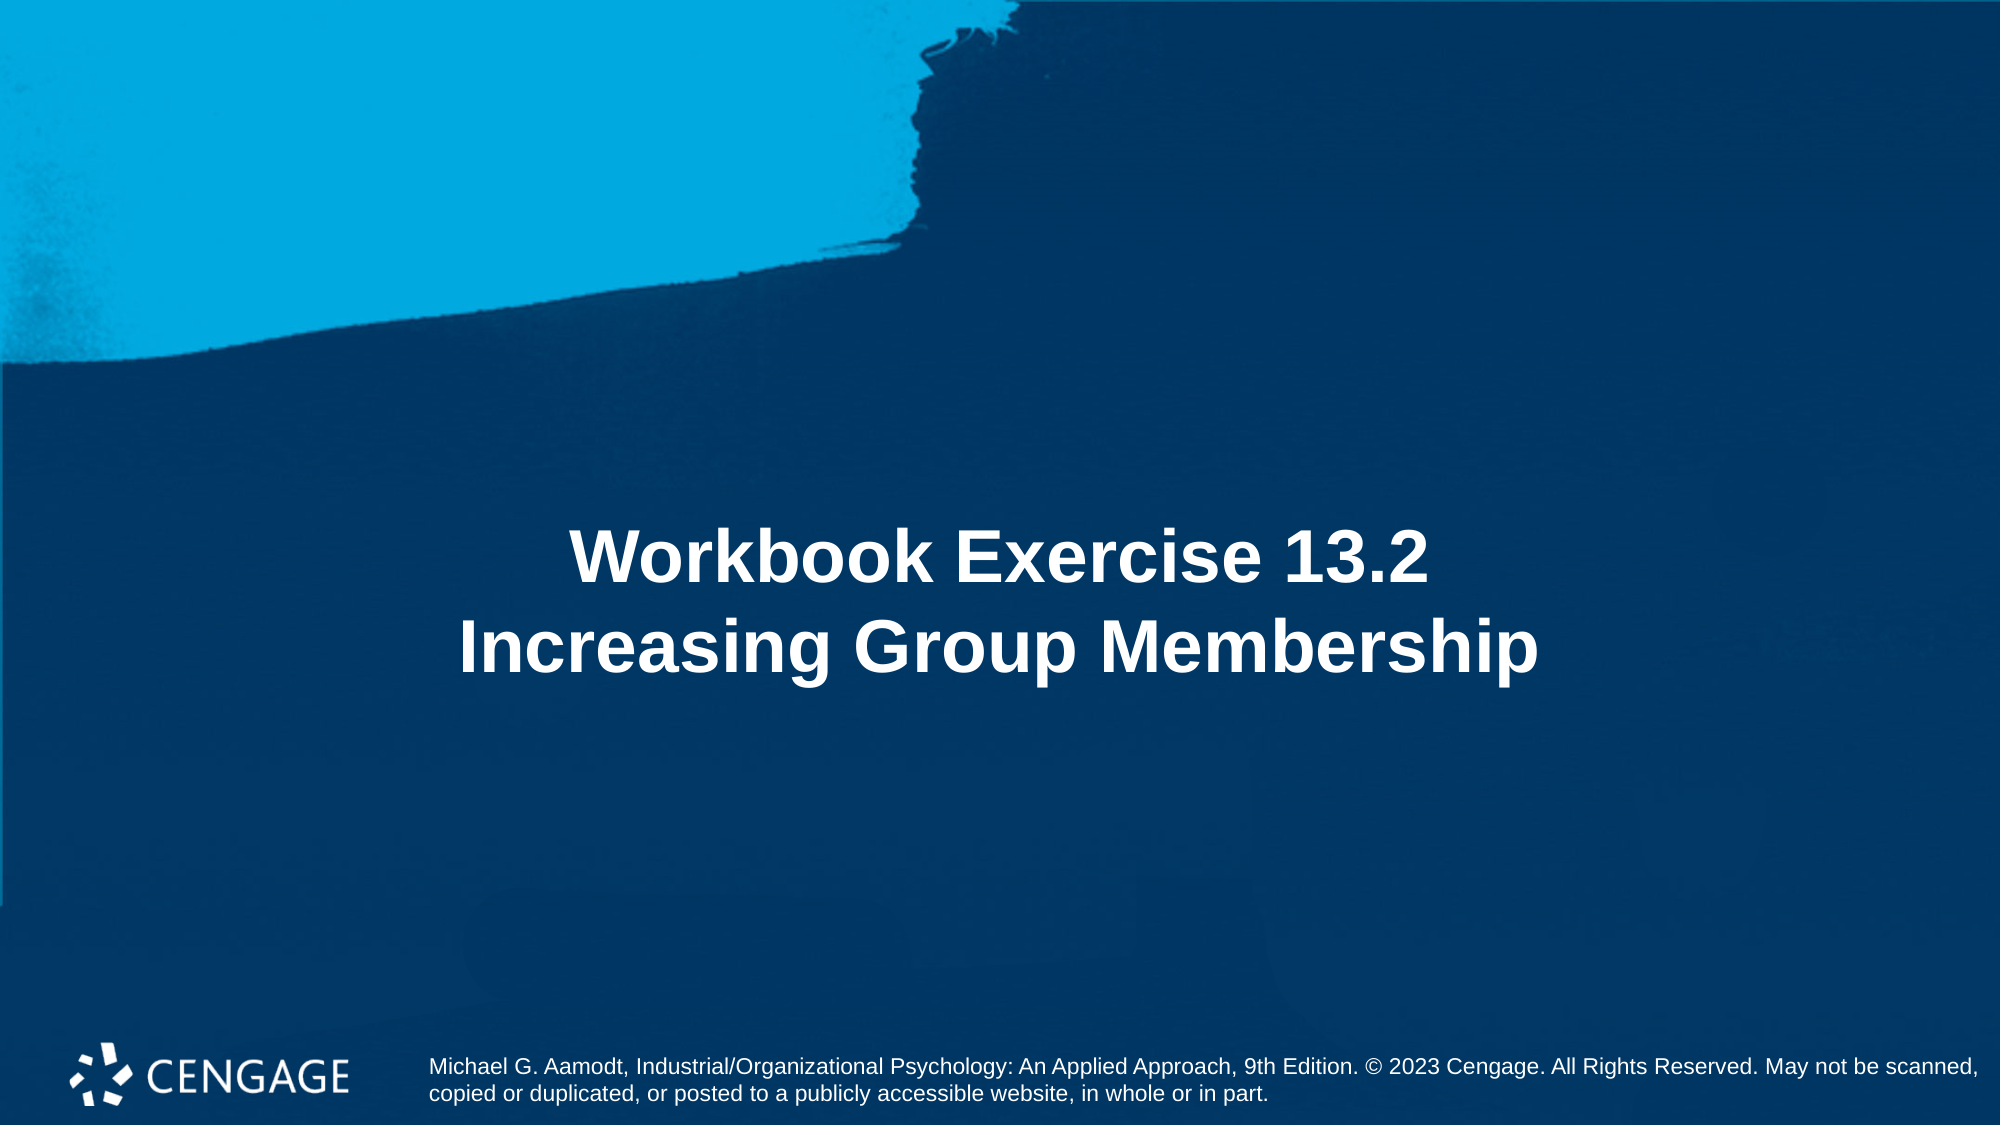

# Workbook Exercise 13.2 Increasing Group Membership